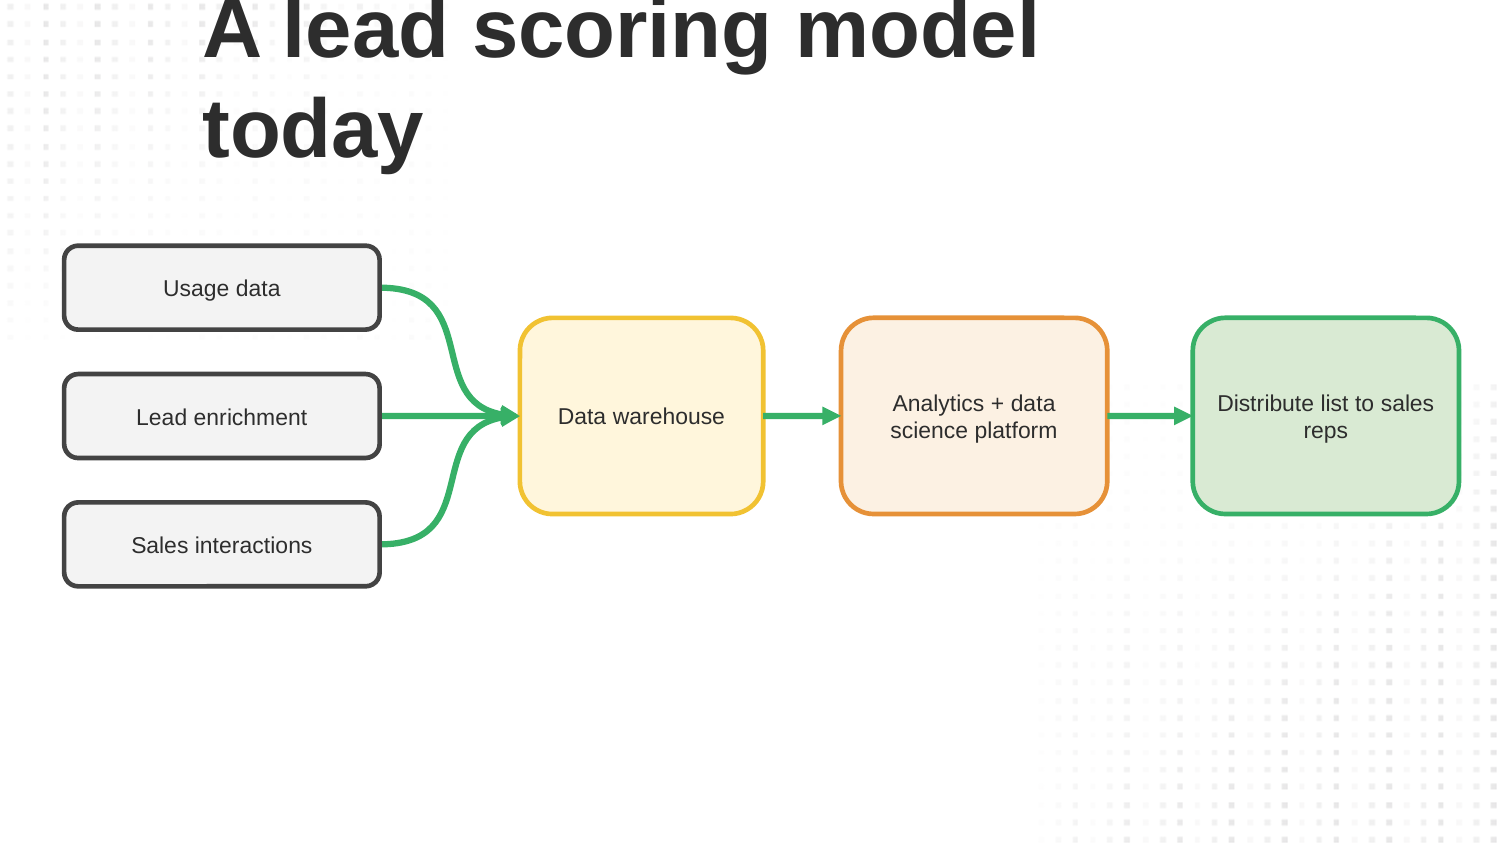

# A lead scoring model today
Usage data

Analytics + data science platform
Distribute list to sales reps
Lead enrichment

Data warehouse
Sales interactions